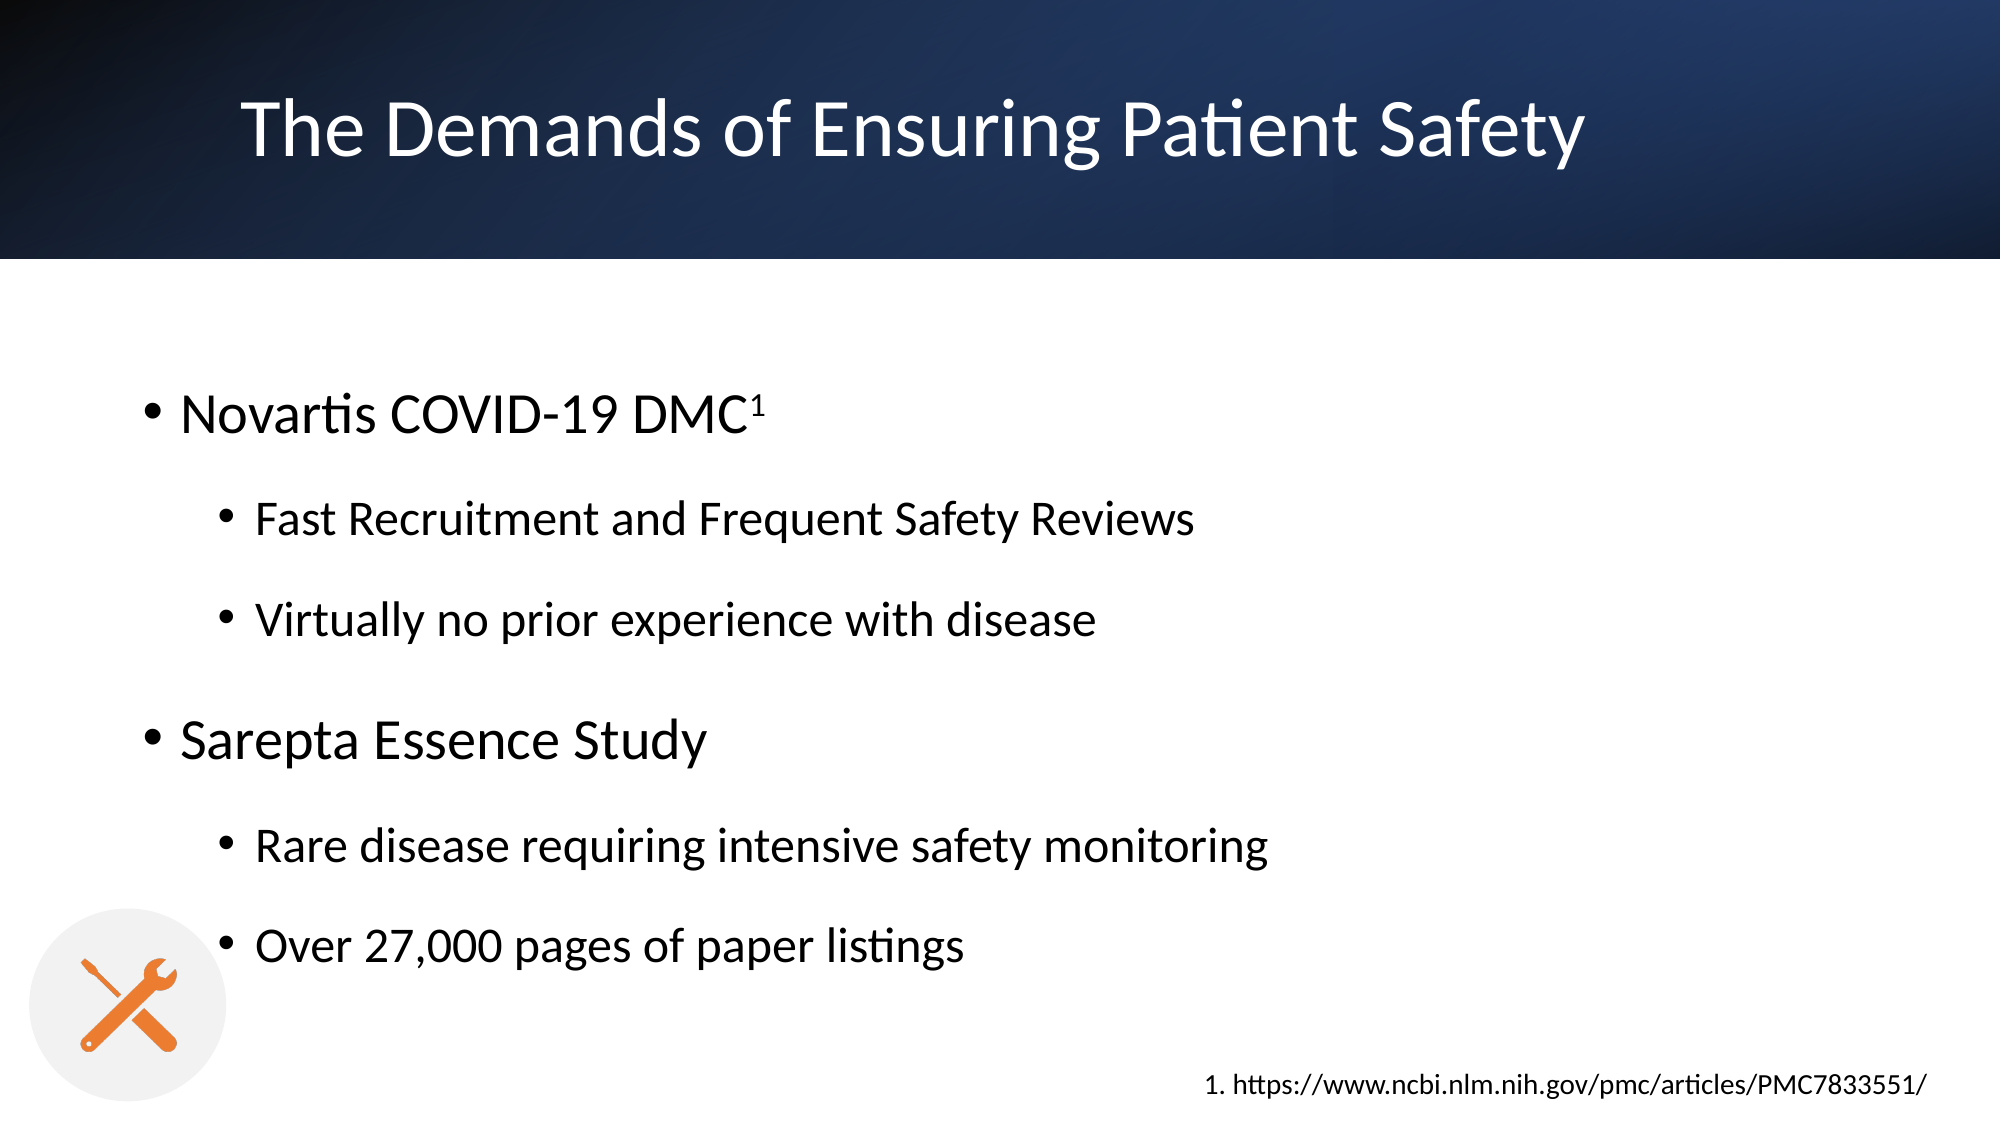

# The Demands of Ensuring Patient Safety
Novartis COVID-19 DMC1
Fast Recruitment and Frequent Safety Reviews
Virtually no prior experience with disease
Sarepta Essence Study
Rare disease requiring intensive safety monitoring
Over 27,000 pages of paper listings

1. https://www.ncbi.nlm.nih.gov/pmc/articles/PMC7833551/